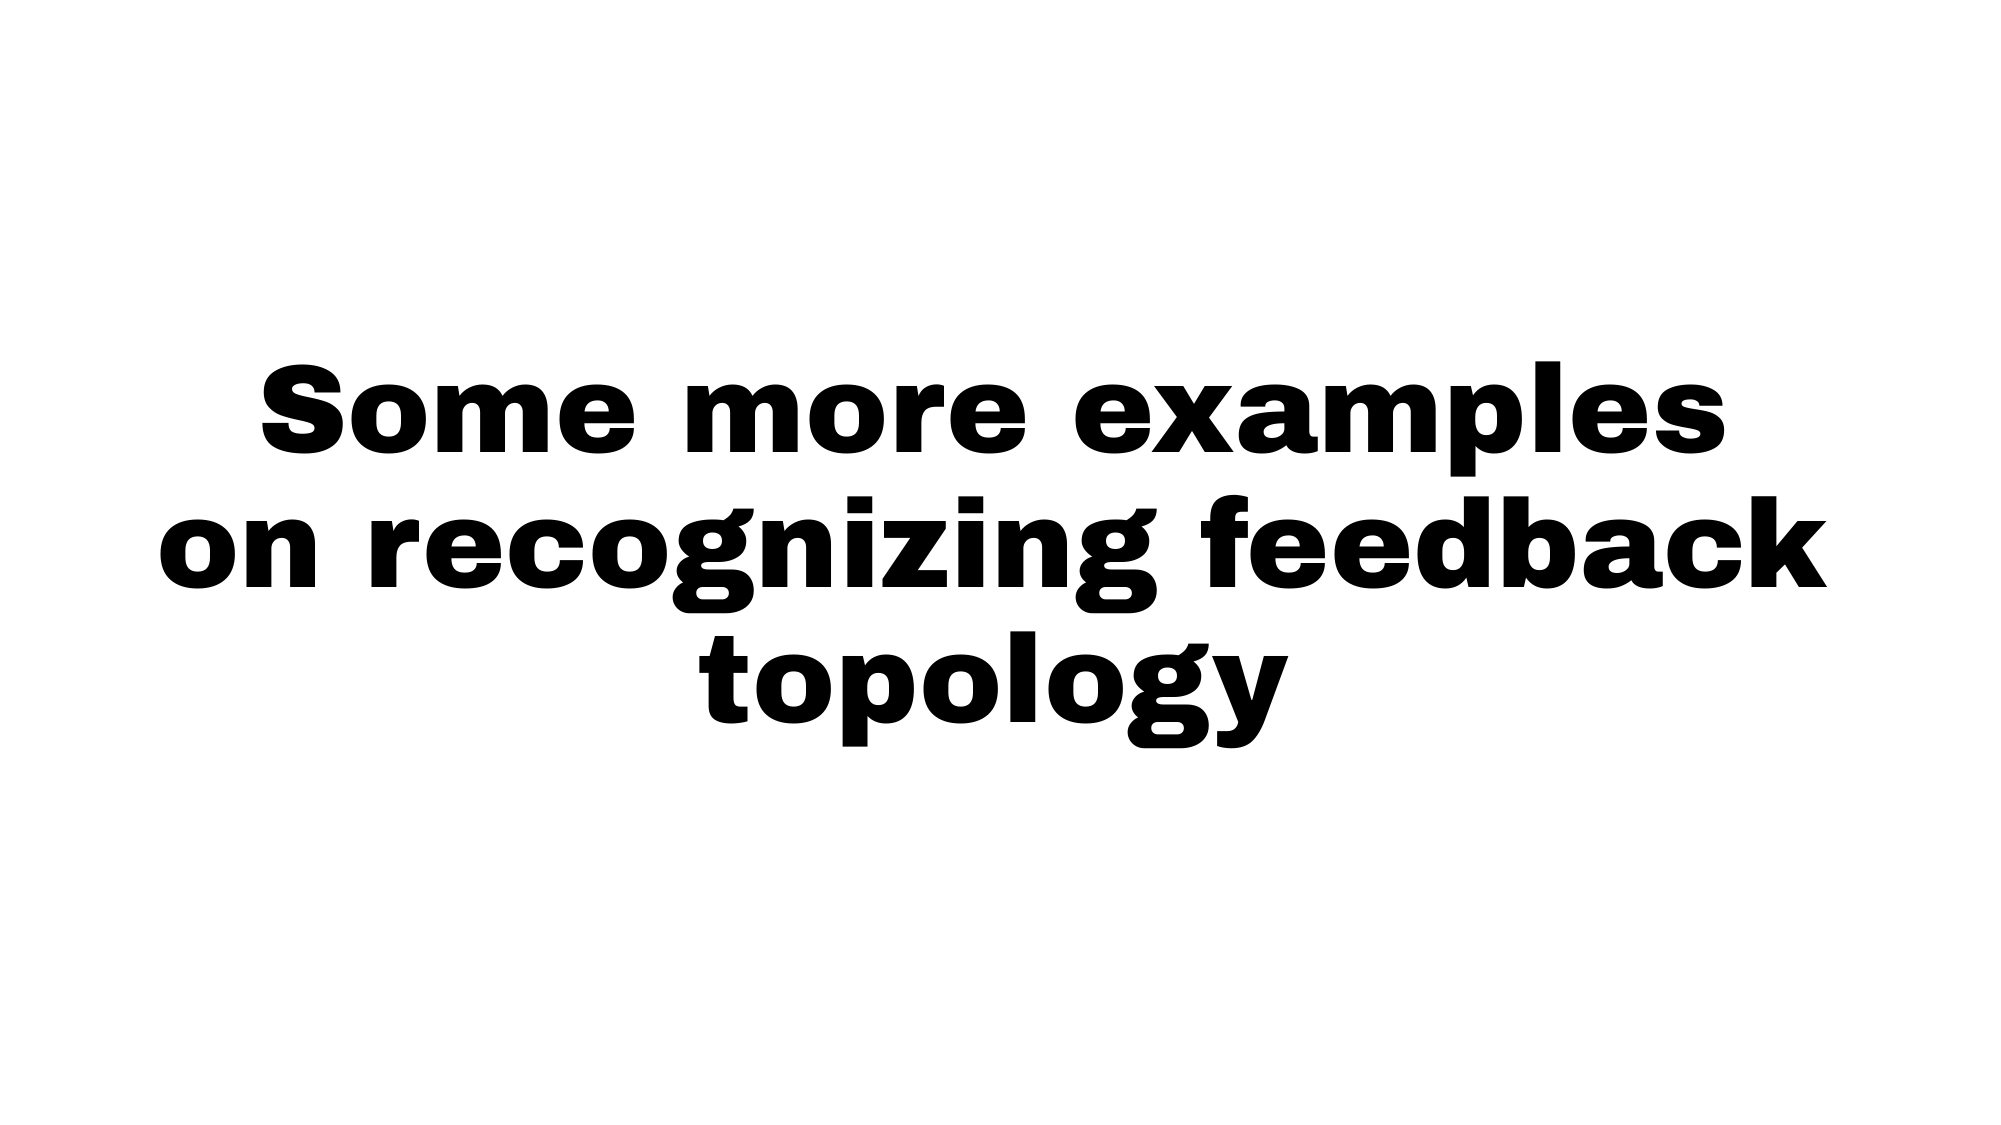

# Some more examples on recognizing feedback topology